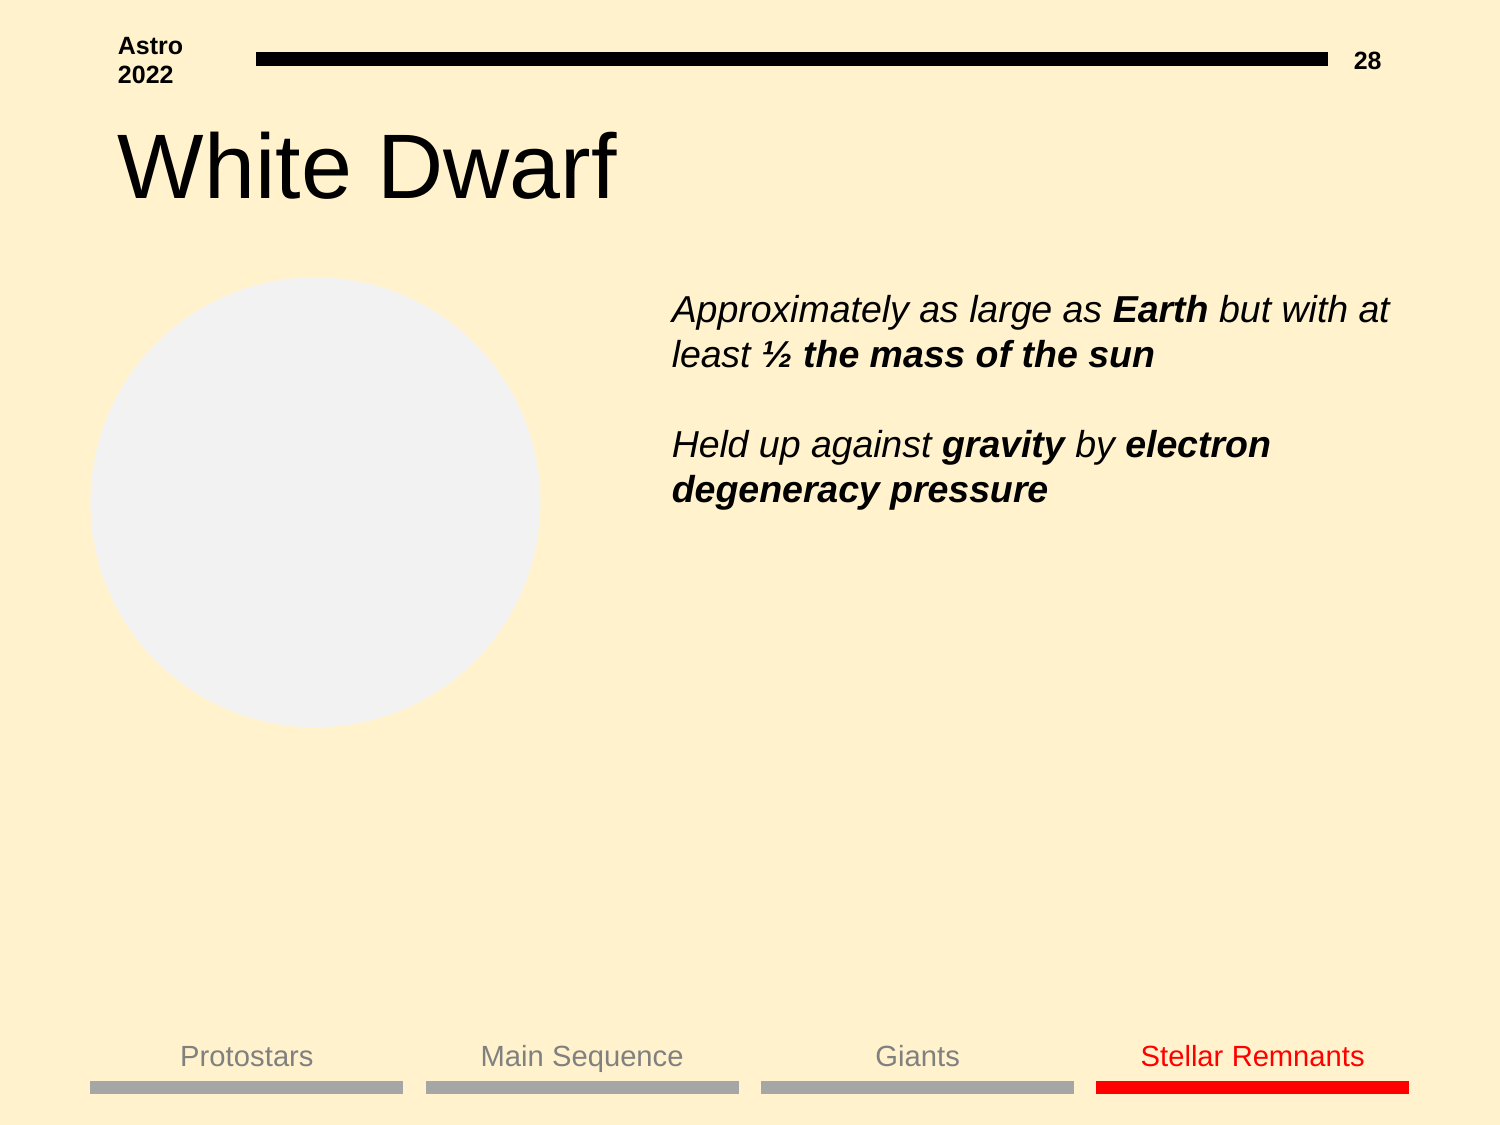

# White Dwarf

Approximately as large as Earth but with at least ½ the mass of the sun

Held up against gravity by electron degeneracy pressure
Protostars
Main Sequence
Giants
Stellar Remnants